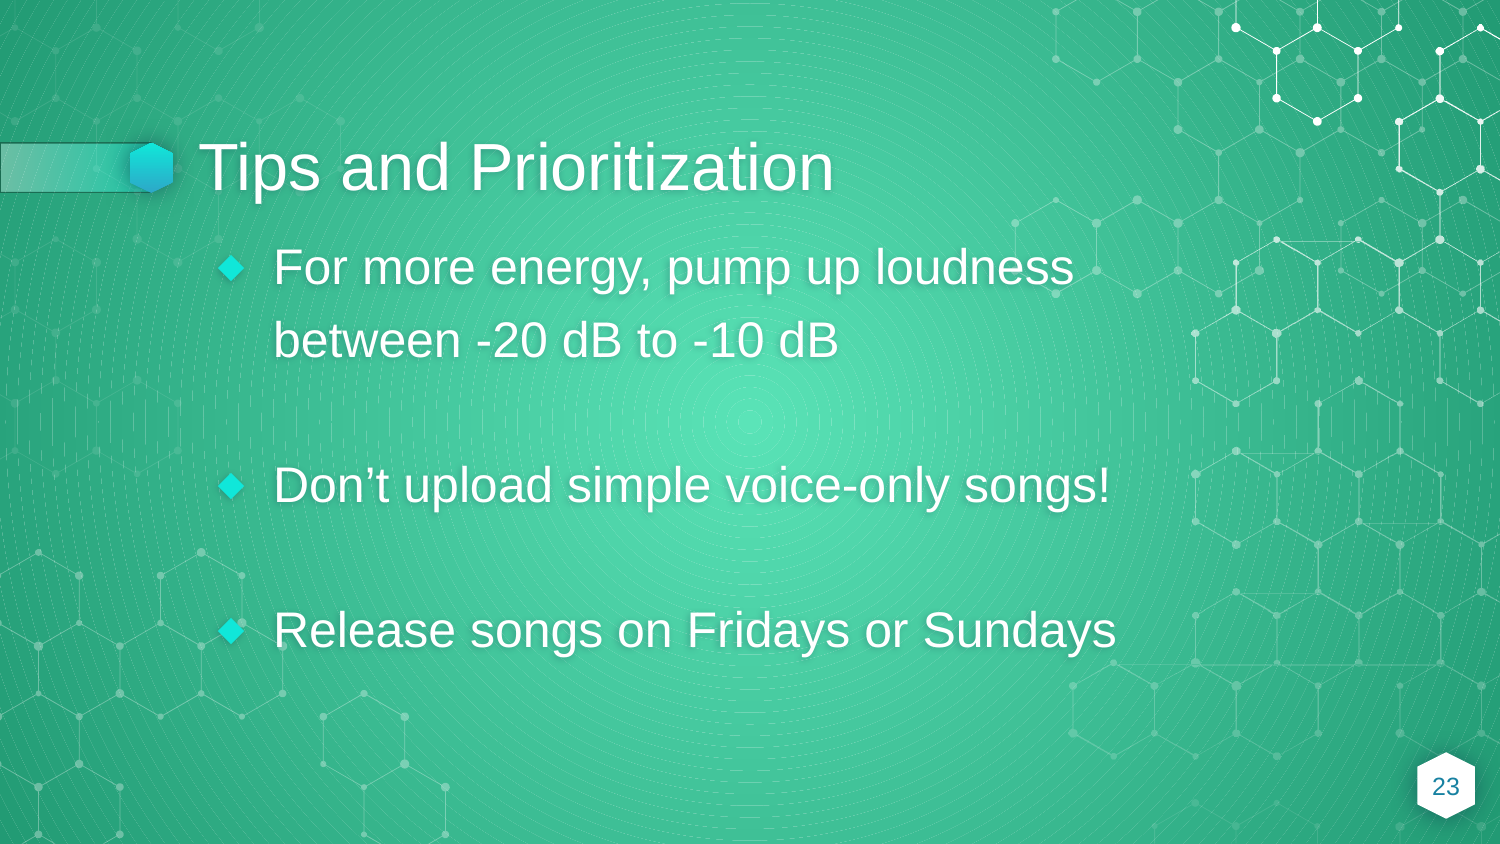

# Tips and Prioritization
For more energy, pump up loudness
between -20 dB to -10 dB

Don’t upload simple voice-only songs!

Release songs on Fridays or Sundays

23